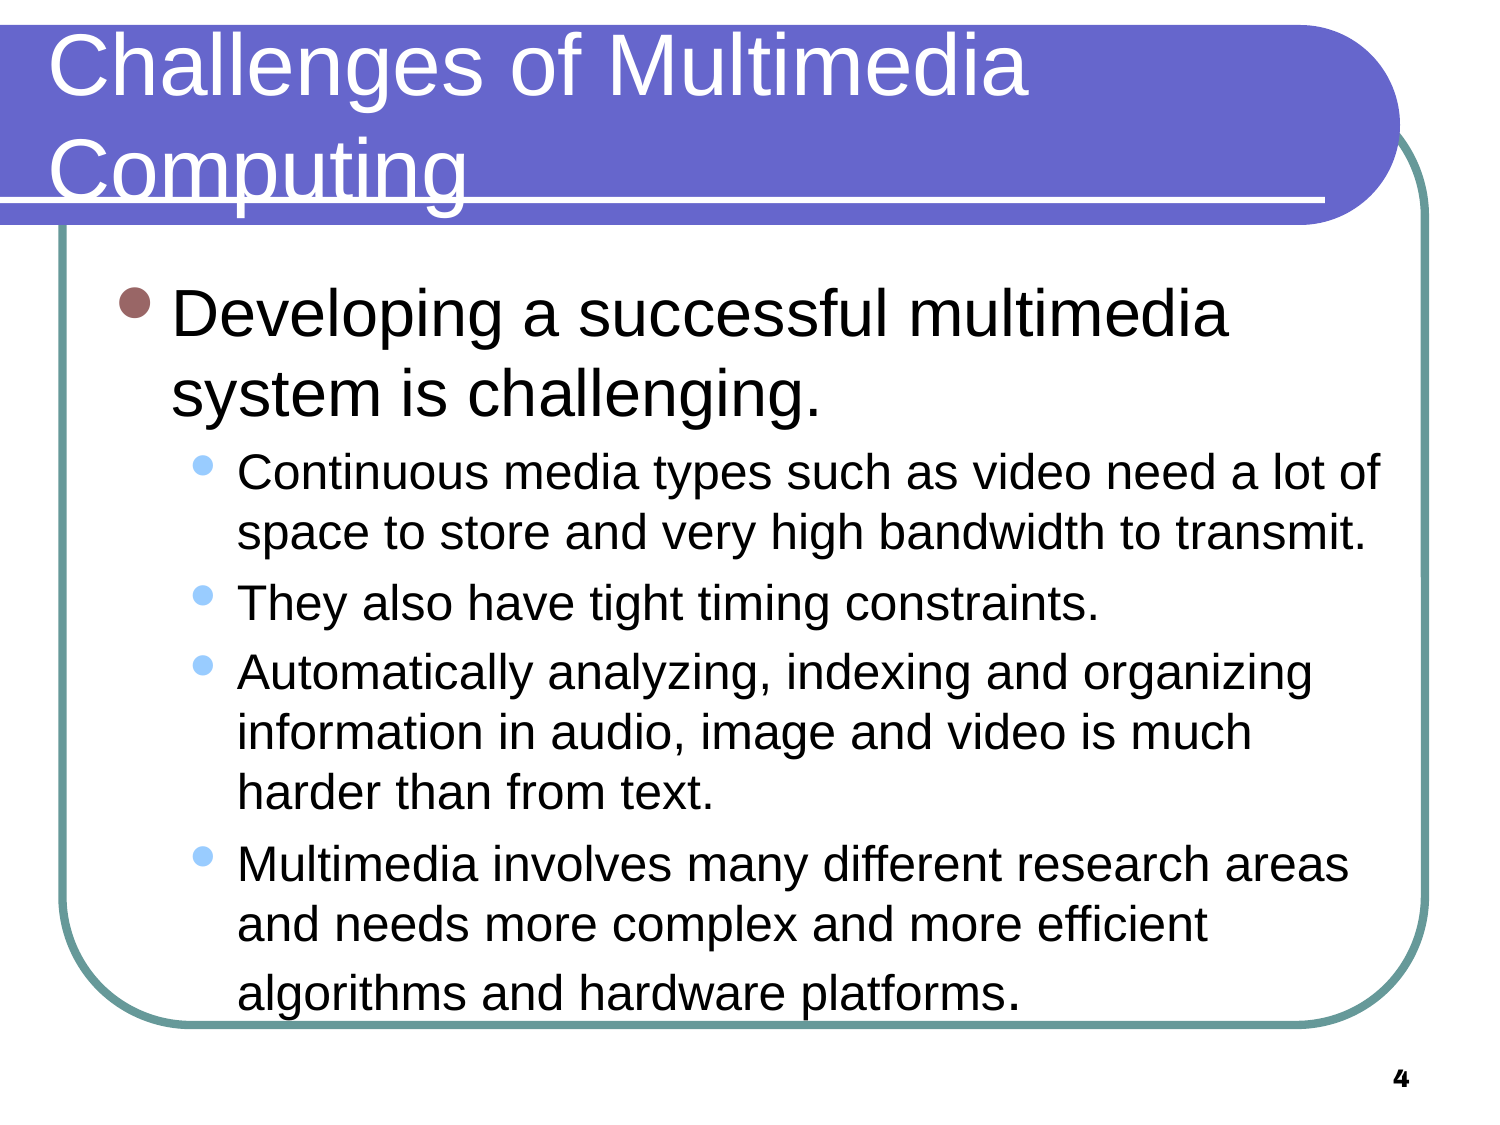

# Challenges of Multimedia Computing
Developing a successful multimedia system is challenging.
Continuous media types such as video need a lot of space to store and very high bandwidth to transmit.
They also have tight timing constraints.
Automatically analyzing, indexing and organizing information in audio, image and video is much harder than from text.
Multimedia involves many different research areas and needs more complex and more efficient algorithms and hardware platforms.
4